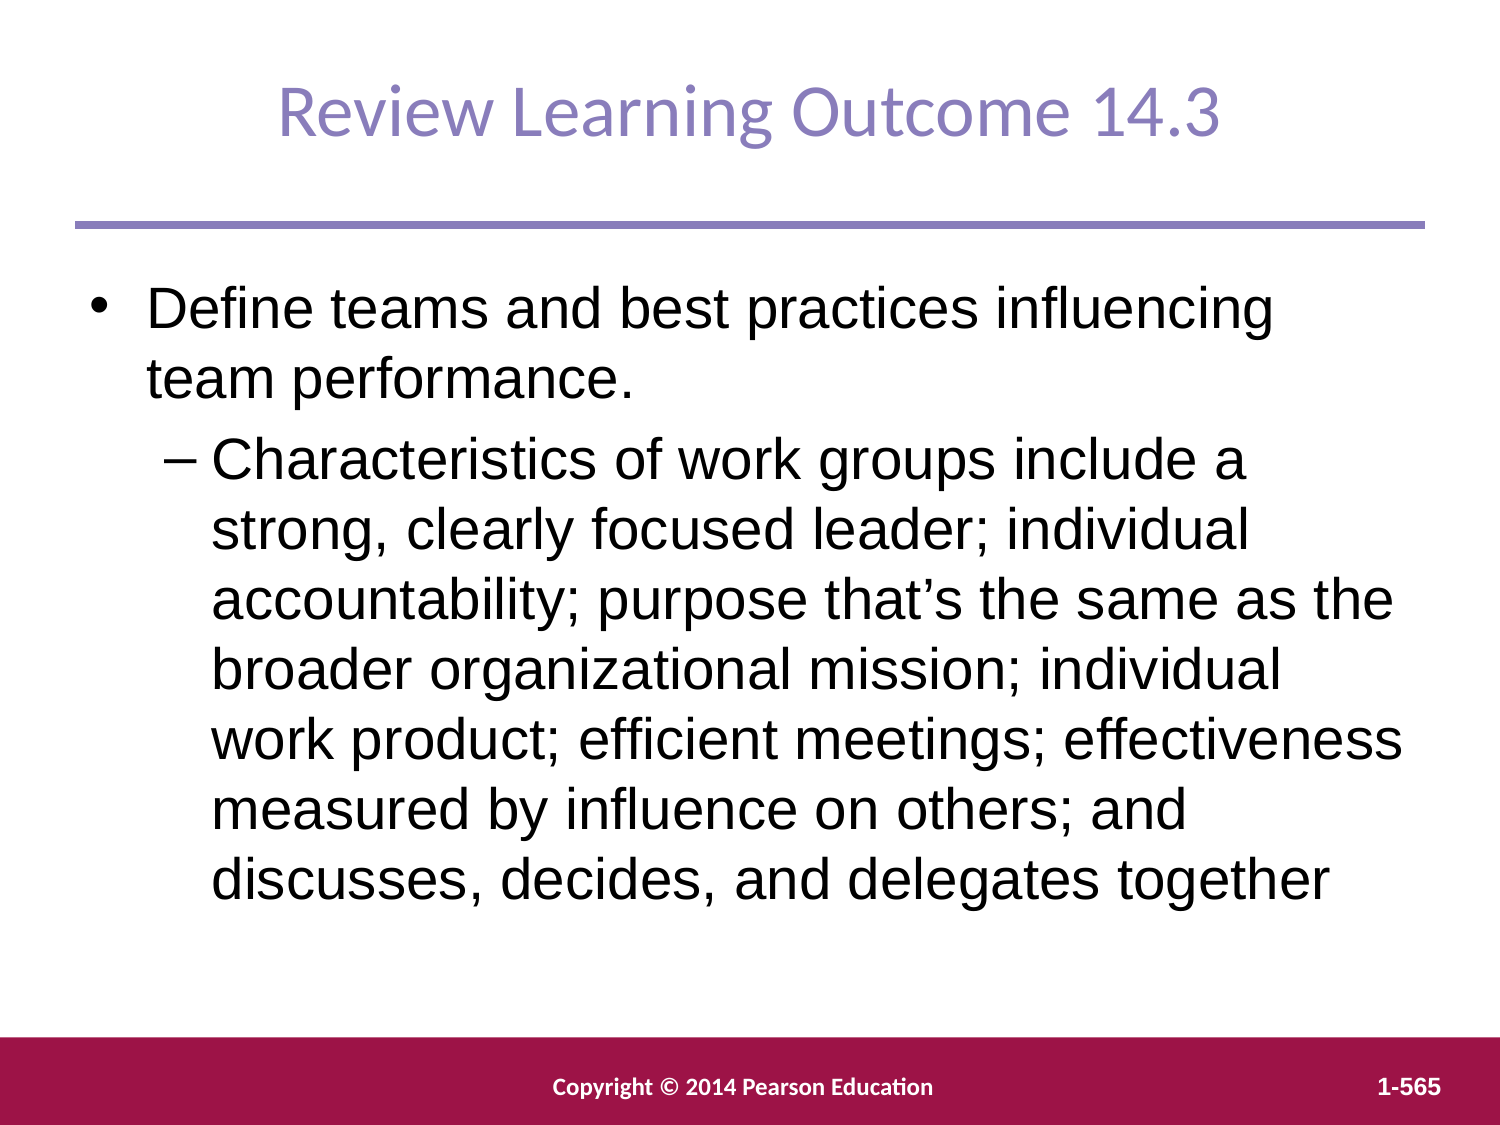

Review Learning Outcome 14.3
Define teams and best practices influencing team performance.
Characteristics of work groups include a strong, clearly focused leader; individual accountability; purpose that’s the same as the broader organizational mission; individual work product; efficient meetings; effectiveness measured by influence on others; and discusses, decides, and delegates together